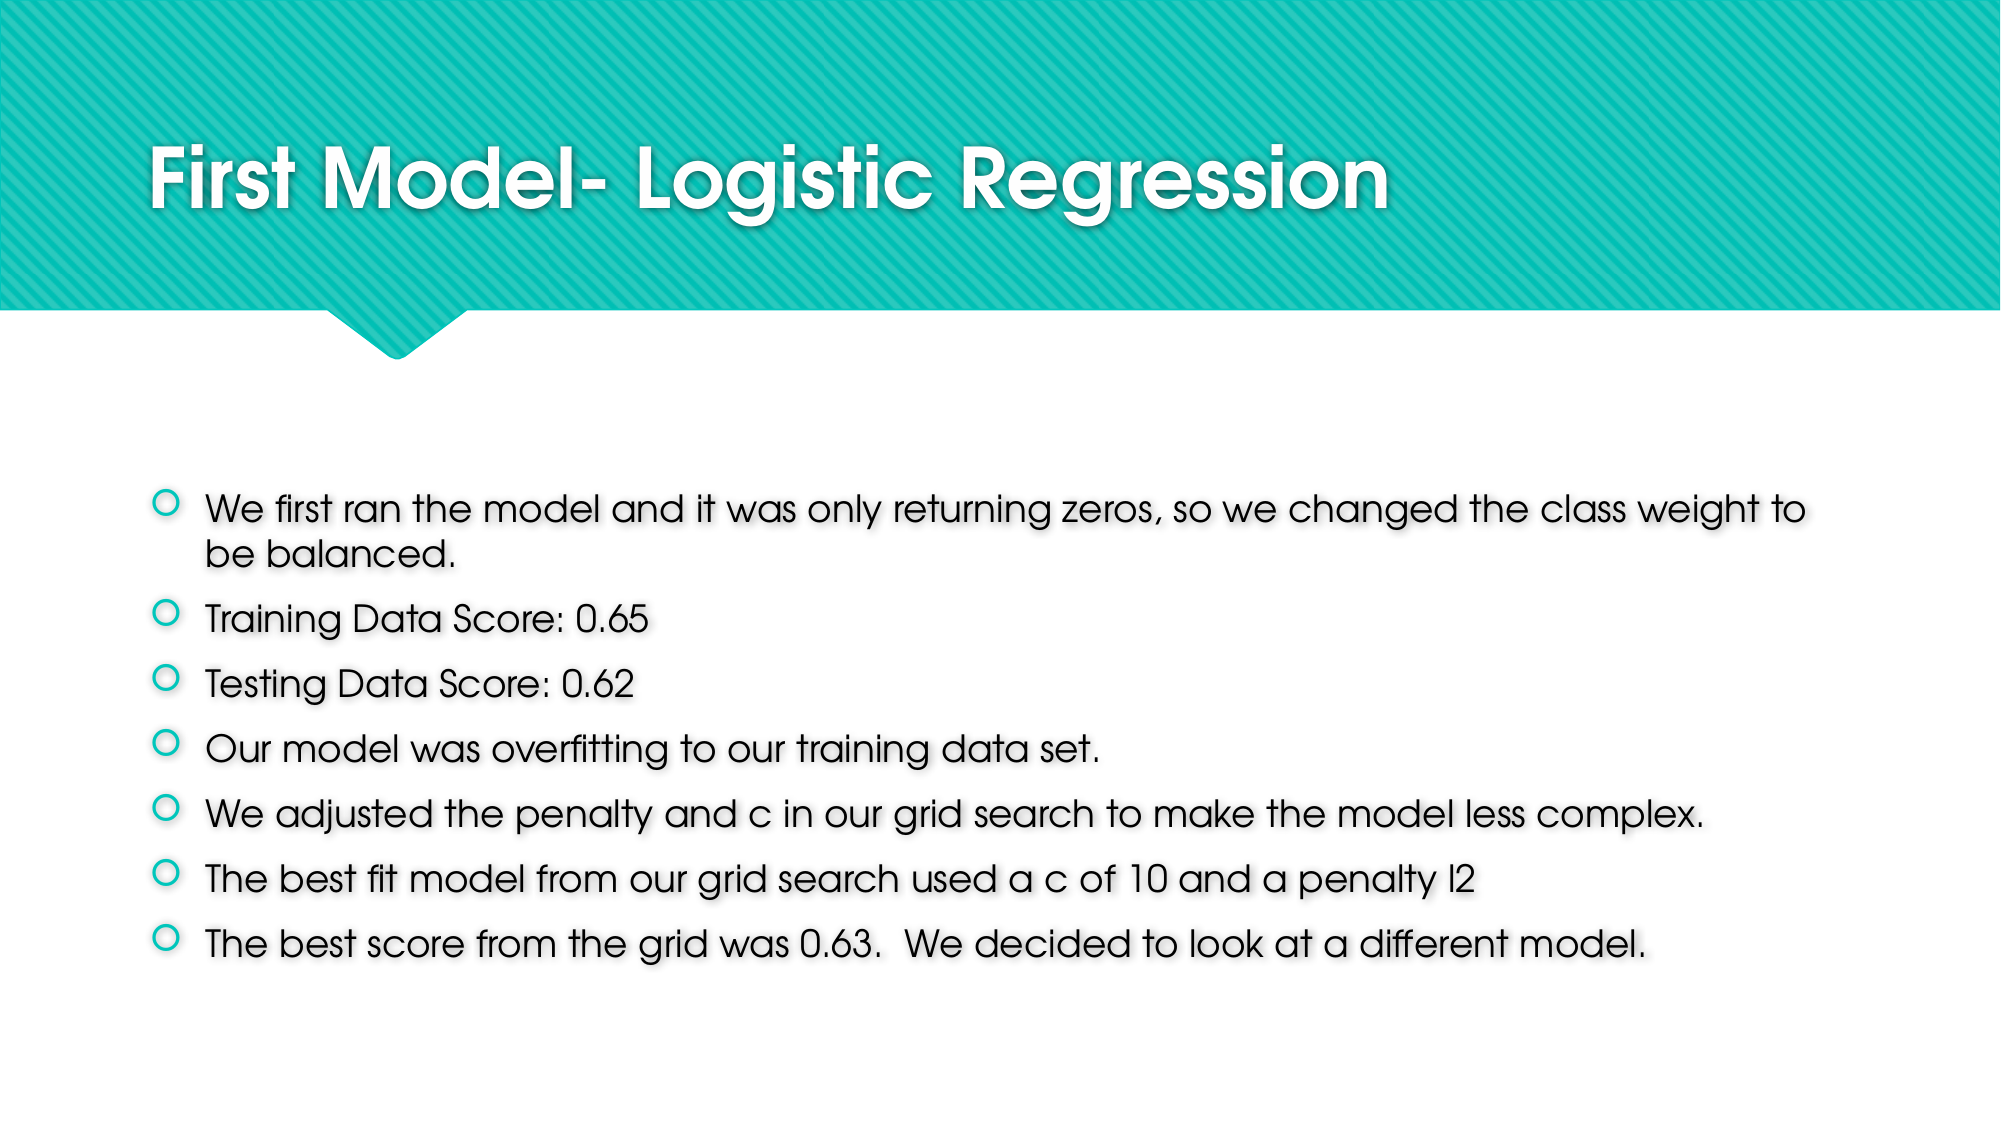

# First Model- Logistic Regression
We first ran the model and it was only returning zeros, so we changed the class weight to be balanced.
Training Data Score: 0.65
Testing Data Score: 0.62
Our model was overfitting to our training data set.
We adjusted the penalty and c in our grid search to make the model less complex.
The best fit model from our grid search used a c of 10 and a penalty l2
The best score from the grid was 0.63.  We decided to look at a different model.